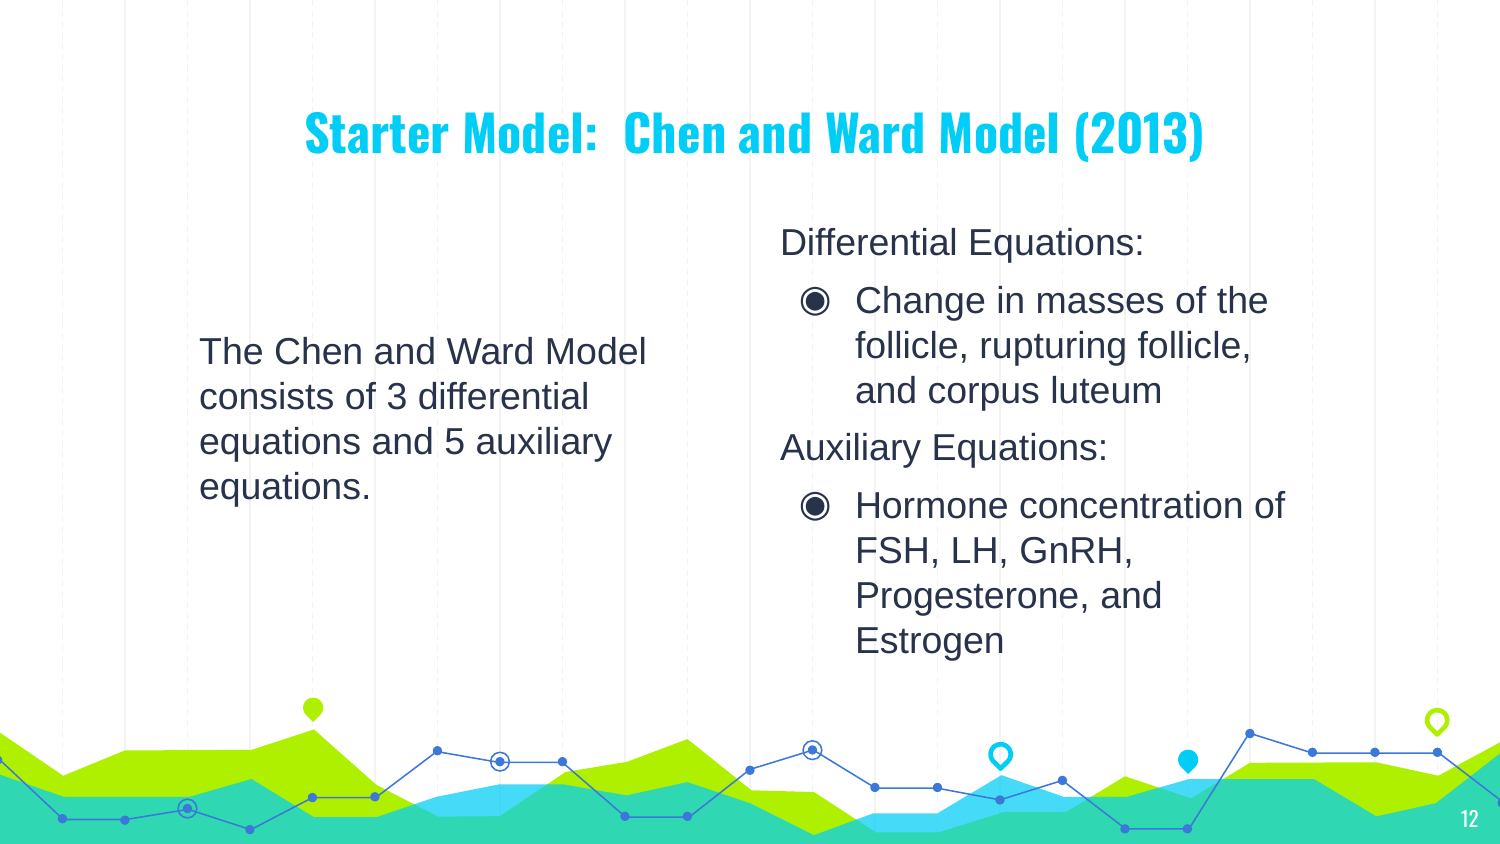

# Starter Model:  Chen and Ward Model (2013)
Differential Equations:
Change in masses of the follicle, rupturing follicle, and corpus luteum
Auxiliary Equations:
Hormone concentration of FSH, LH, GnRH,  Progesterone, and Estrogen
The Chen and Ward Model consists of 3 differential equations and 5 auxiliary equations.
12